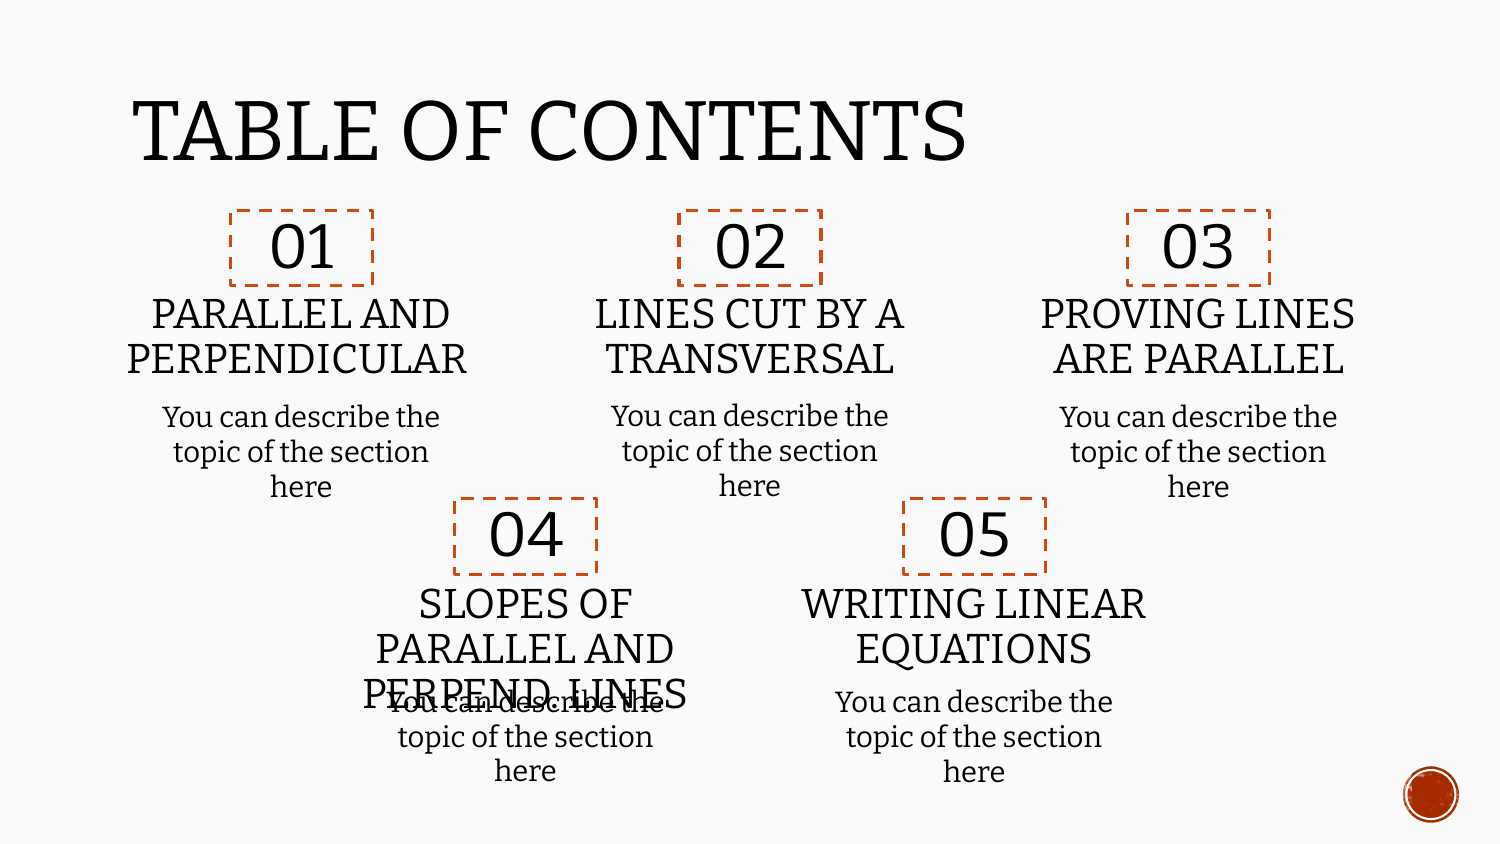

# Table of contents
01
02
03
Parallel and perpendicular
Lines cut by a transversal
Proving lines are parallel
You can describe the topic of the section here
You can describe the topic of the section here
You can describe the topic of the section here
04
05
Slopes of parallel and perpend. lines
Writing linear equations
You can describe the topic of the section here
You can describe the topic of the section here